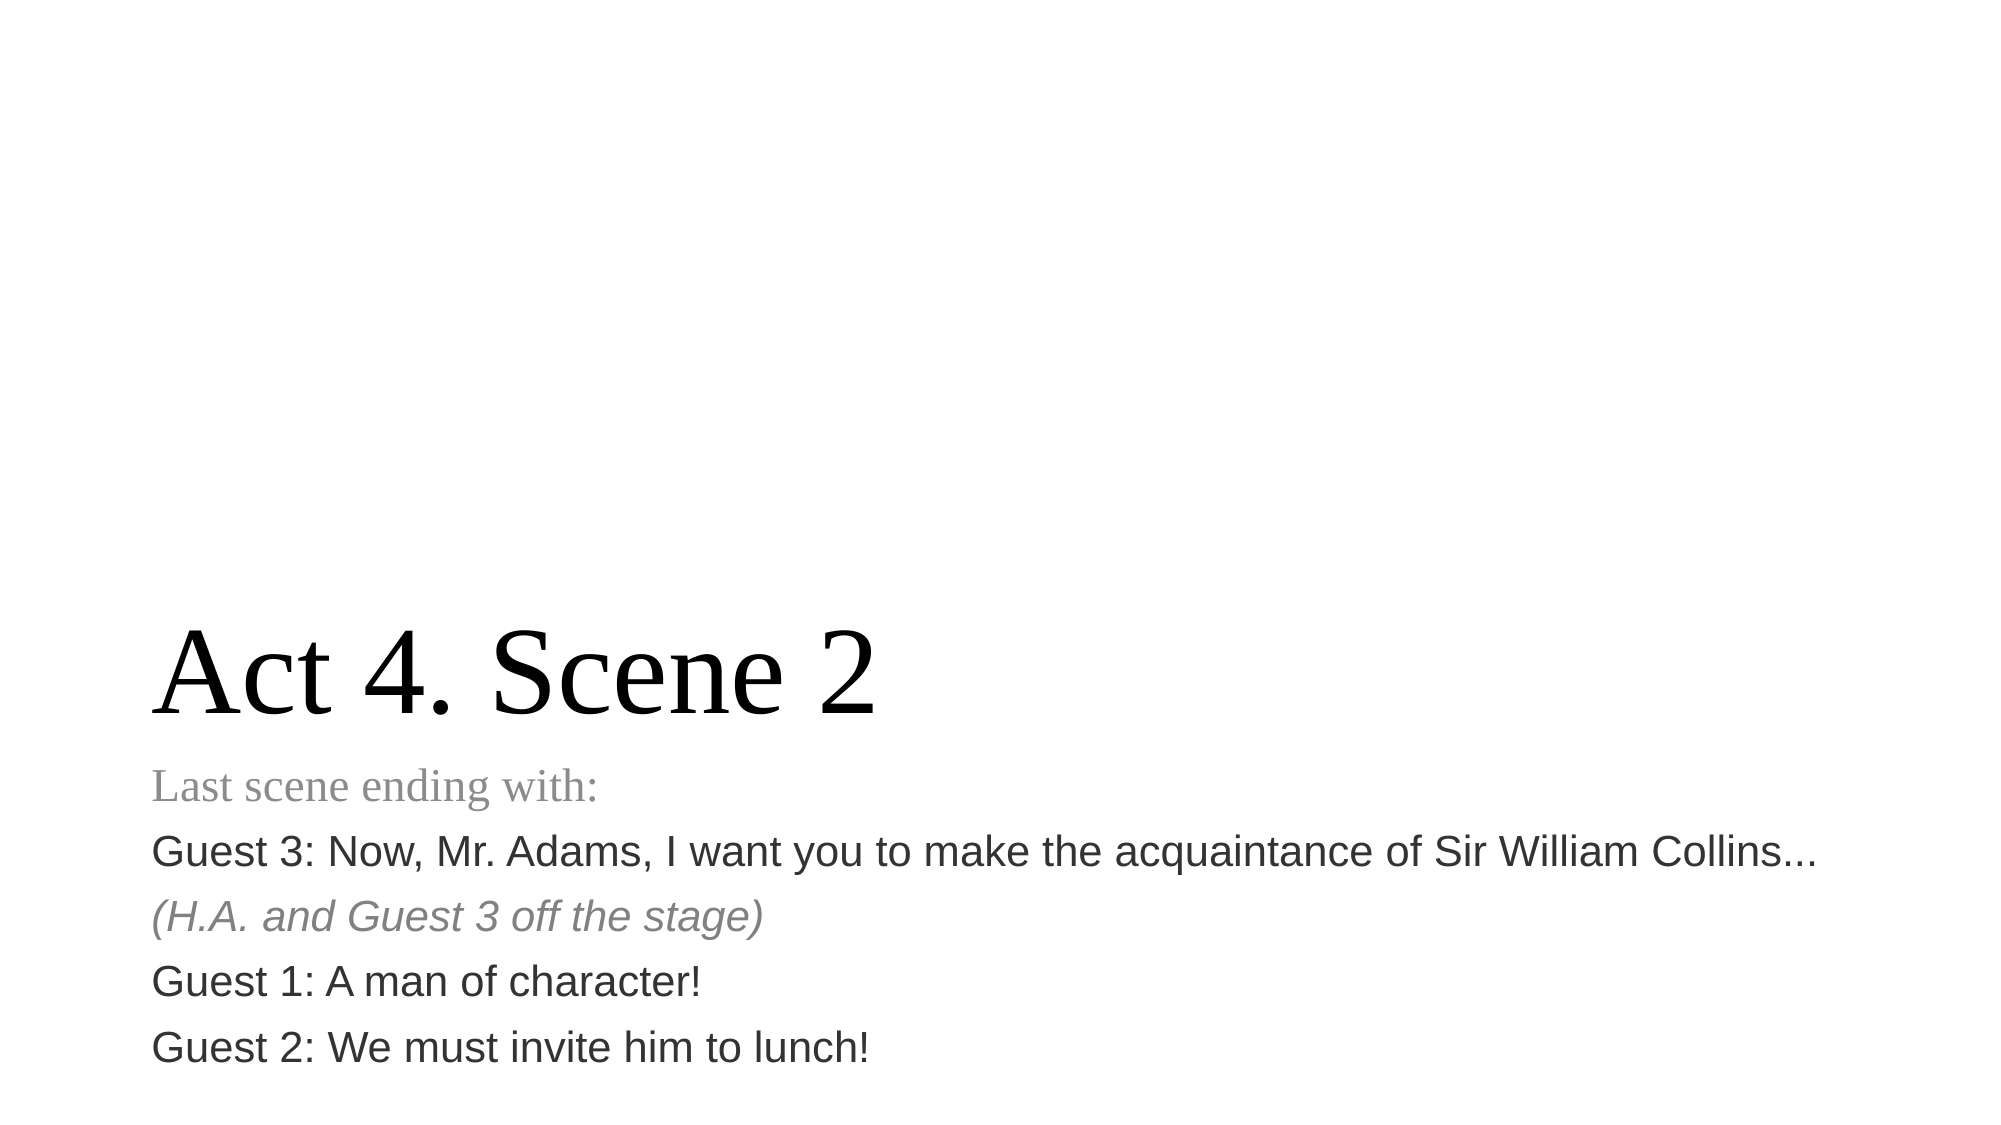

# Act 4. Scene 2
Last scene ending with:
Guest 3: Now, Mr. Adams, I want you to make the acquaintance of Sir William Collins...
(H.A. and Guest 3 off the stage)
Guest 1: A man of character!
Guest 2: We must invite him to lunch!